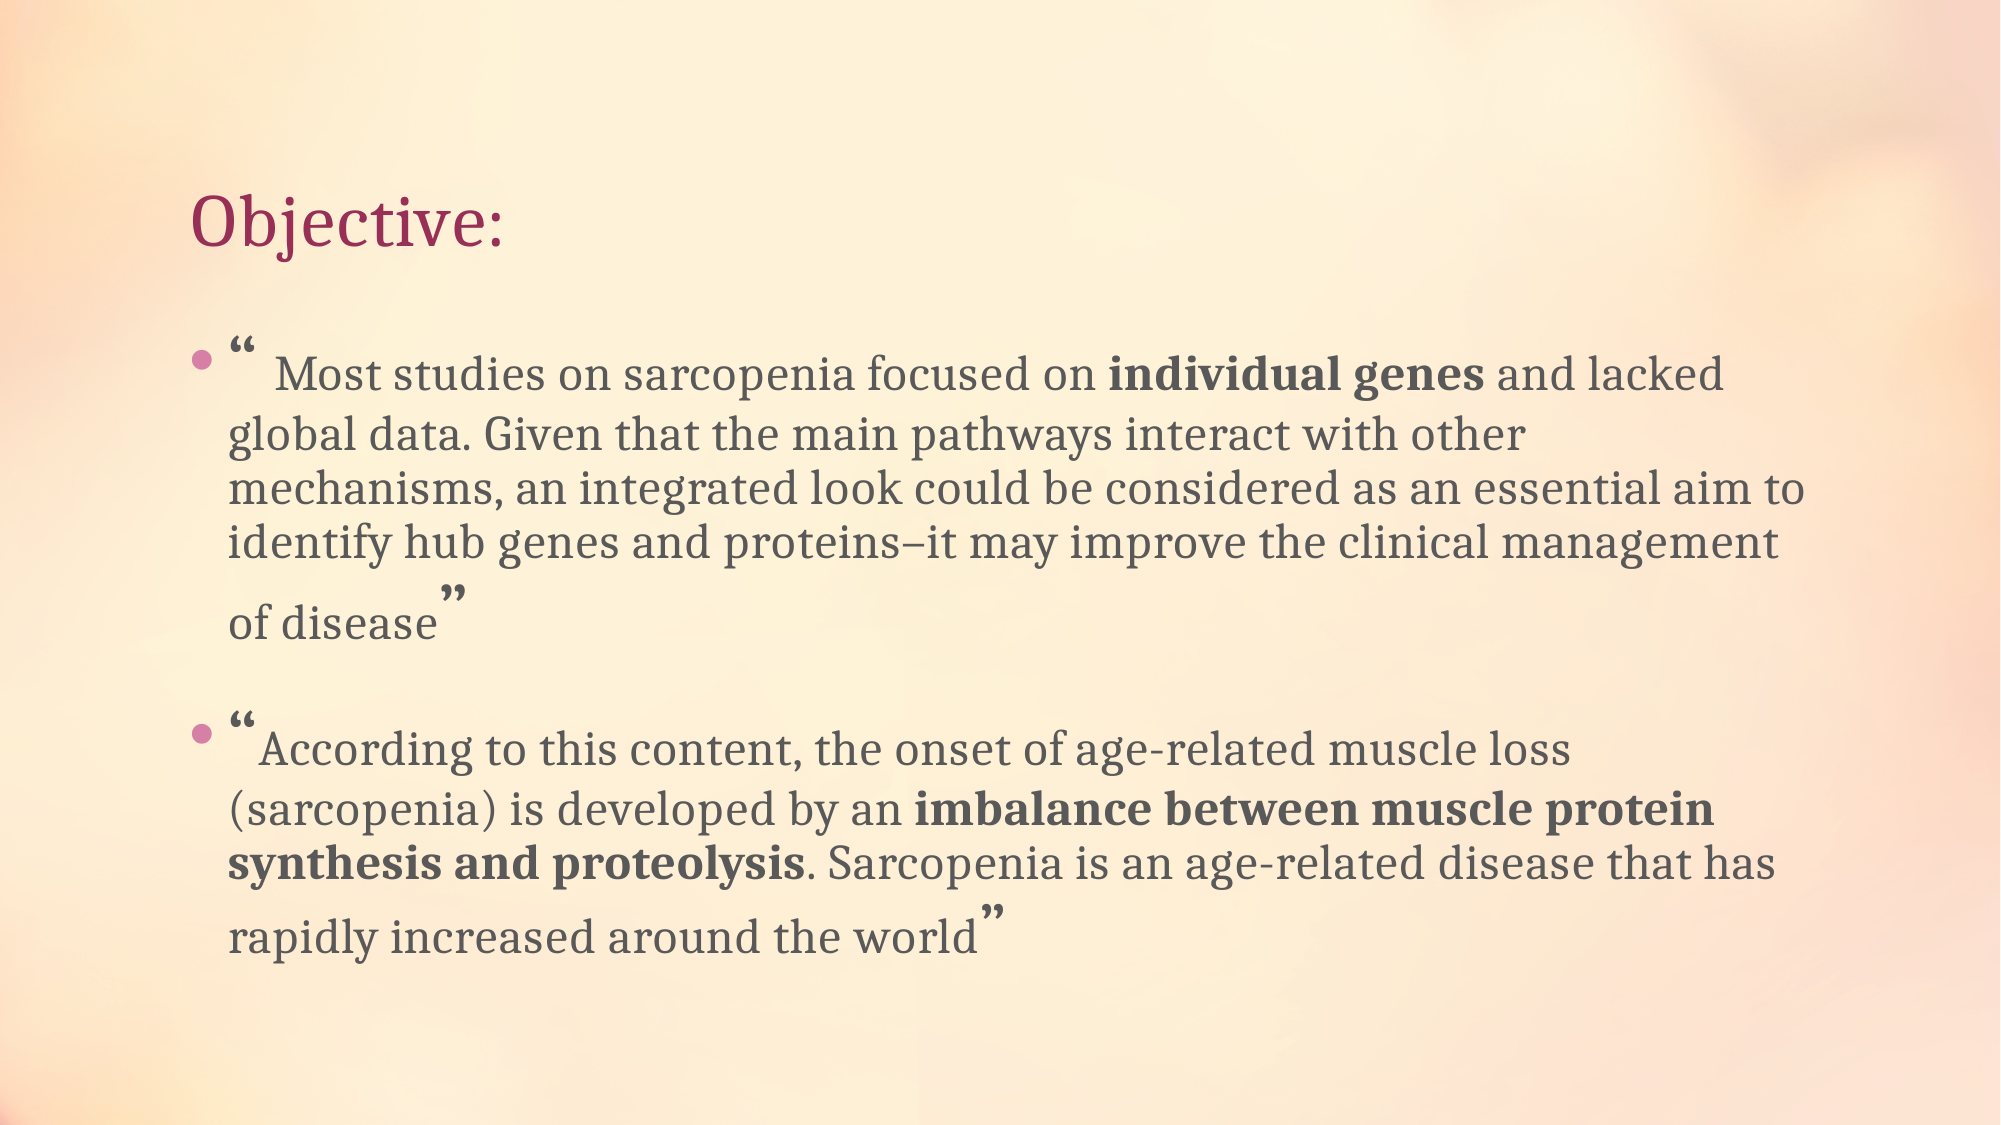

# Objective:
“ Most studies on sarcopenia focused on individual genes and lacked global data. Given that the main pathways interact with other mechanisms, an integrated look could be considered as an essential aim to identify hub genes and proteins–it may improve the clinical management of disease”
“According to this content, the onset of age-related muscle loss (sarcopenia) is developed by an imbalance between muscle protein synthesis and proteolysis. Sarcopenia is an age-related disease that has rapidly increased around the world”